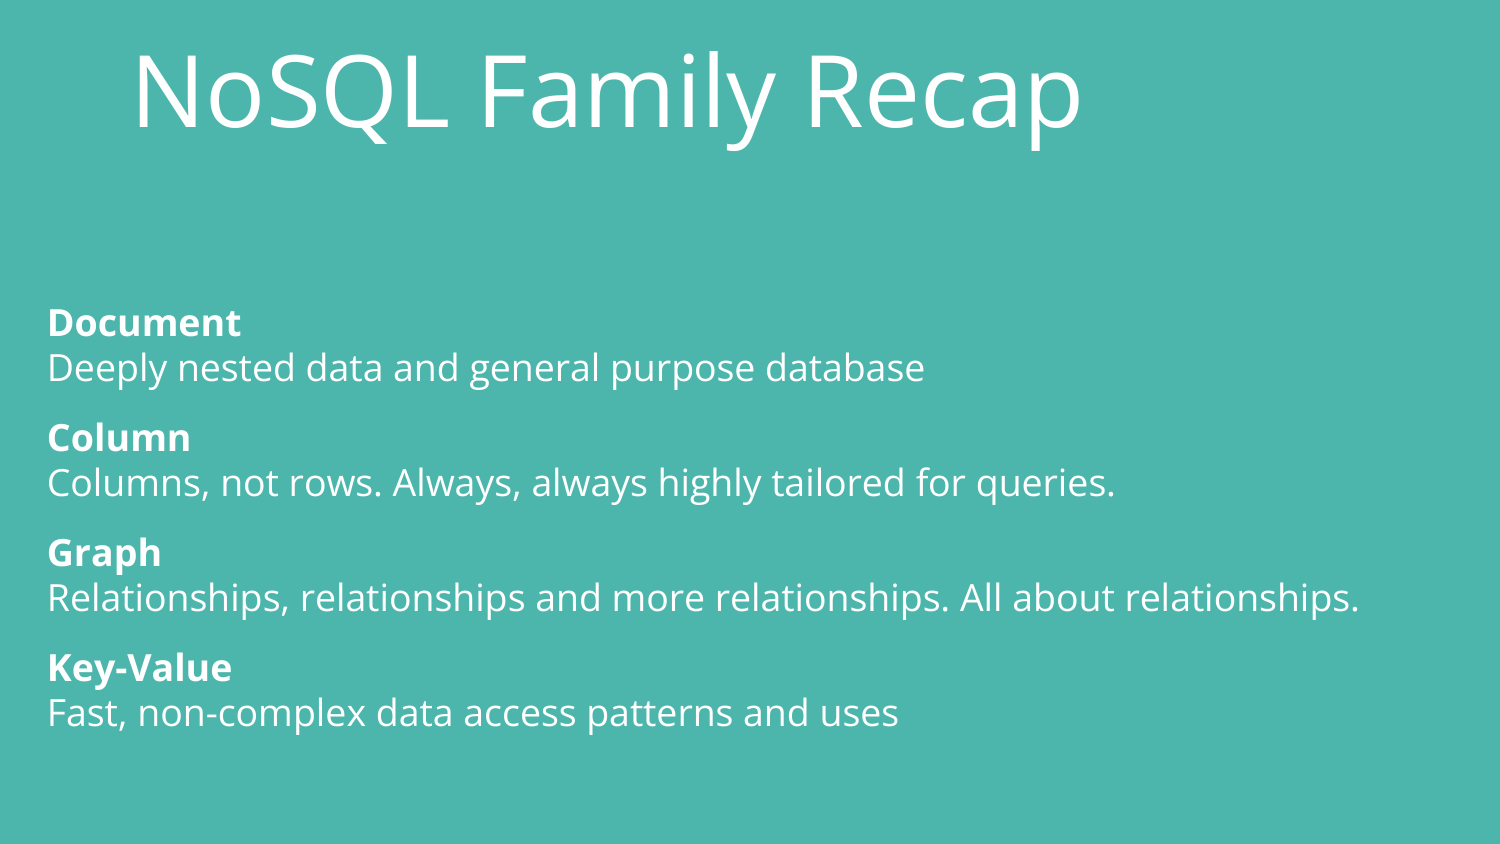

NoSQL Family Recap
Document
Deeply nested data and general purpose database
Column
Columns, not rows. Always, always highly tailored for queries.
Graph
Relationships, relationships and more relationships. All about relationships.
Key-Value
Fast, non-complex data access patterns and uses